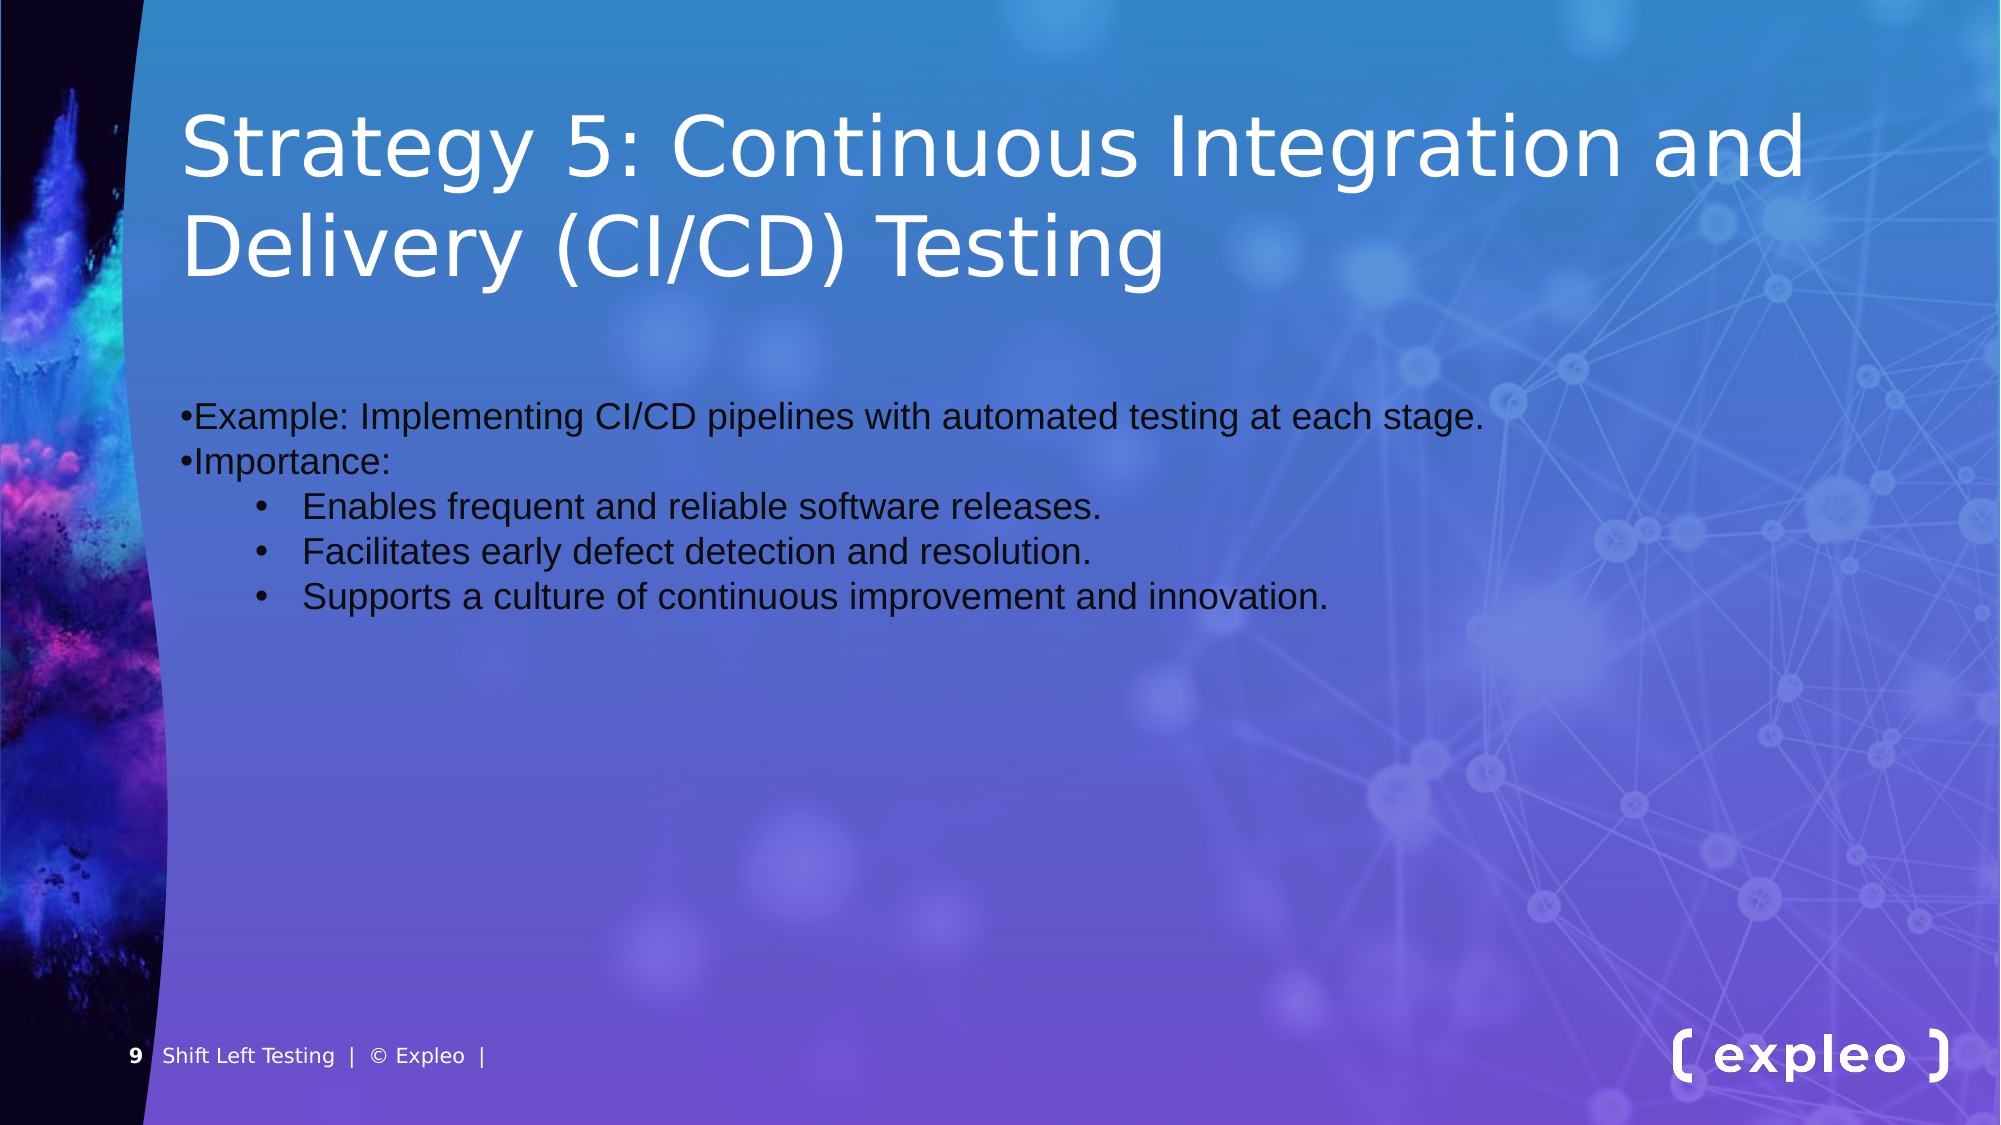

Strategy 5: Continuous Integration and Delivery (CI/CD) Testing

Example: Implementing CI/CD pipelines with automated testing at each stage.
Importance:
Enables frequent and reliable software releases.
Facilitates early defect detection and resolution.
Supports a culture of continuous improvement and innovation.

Shift Left Testing  |  © Expleo  |
9